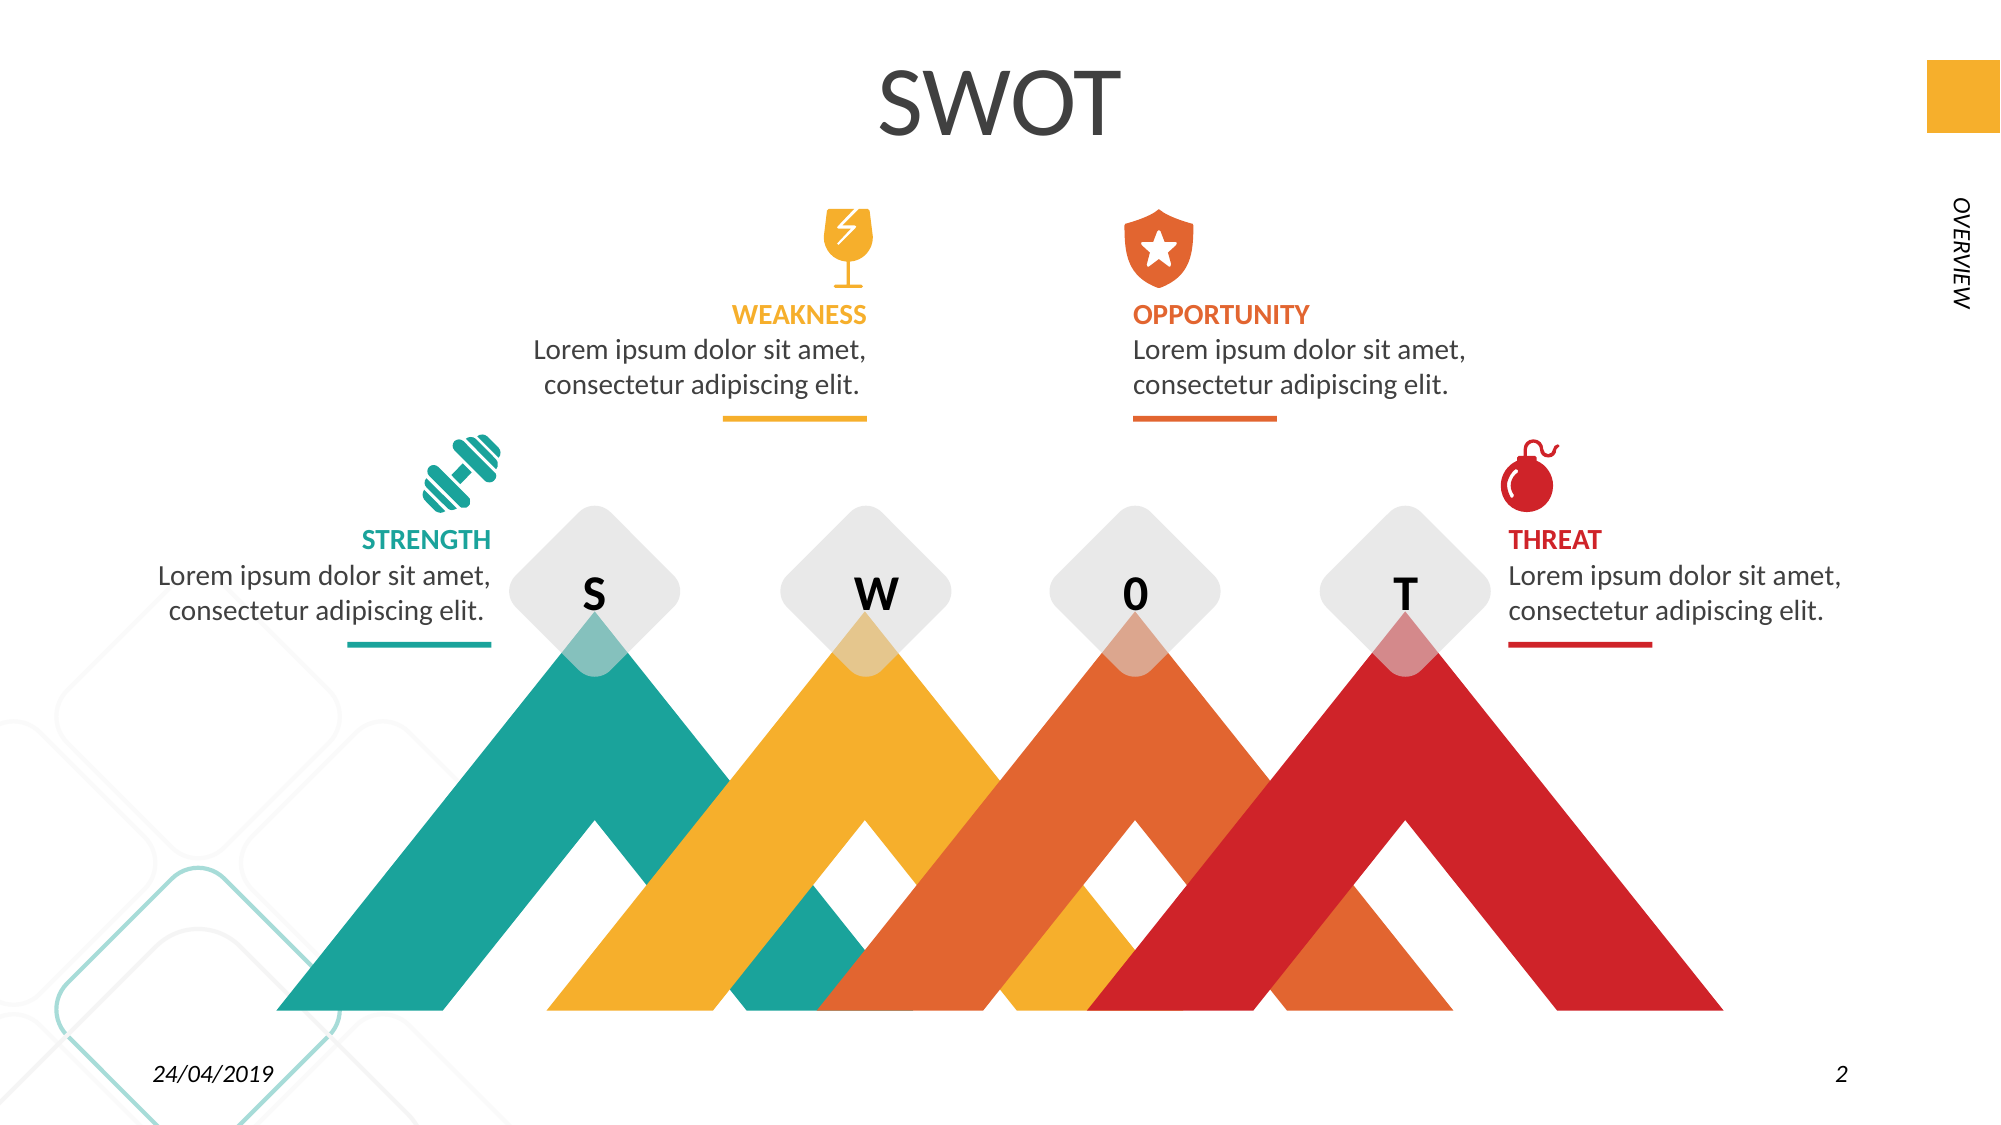

SWOT

WEAKNESS
OPPORTUNITY
Lorem ipsum dolor sit amet, consectetur adipiscing elit.
Lorem ipsum dolor sit amet, consectetur adipiscing elit.
OVERVIEW

STRENGTH
THREAT

S
W
0
T
Lorem ipsum dolor sit amet, consectetur adipiscing elit.
Lorem ipsum dolor sit amet, consectetur adipiscing elit.

24/04/2019
2